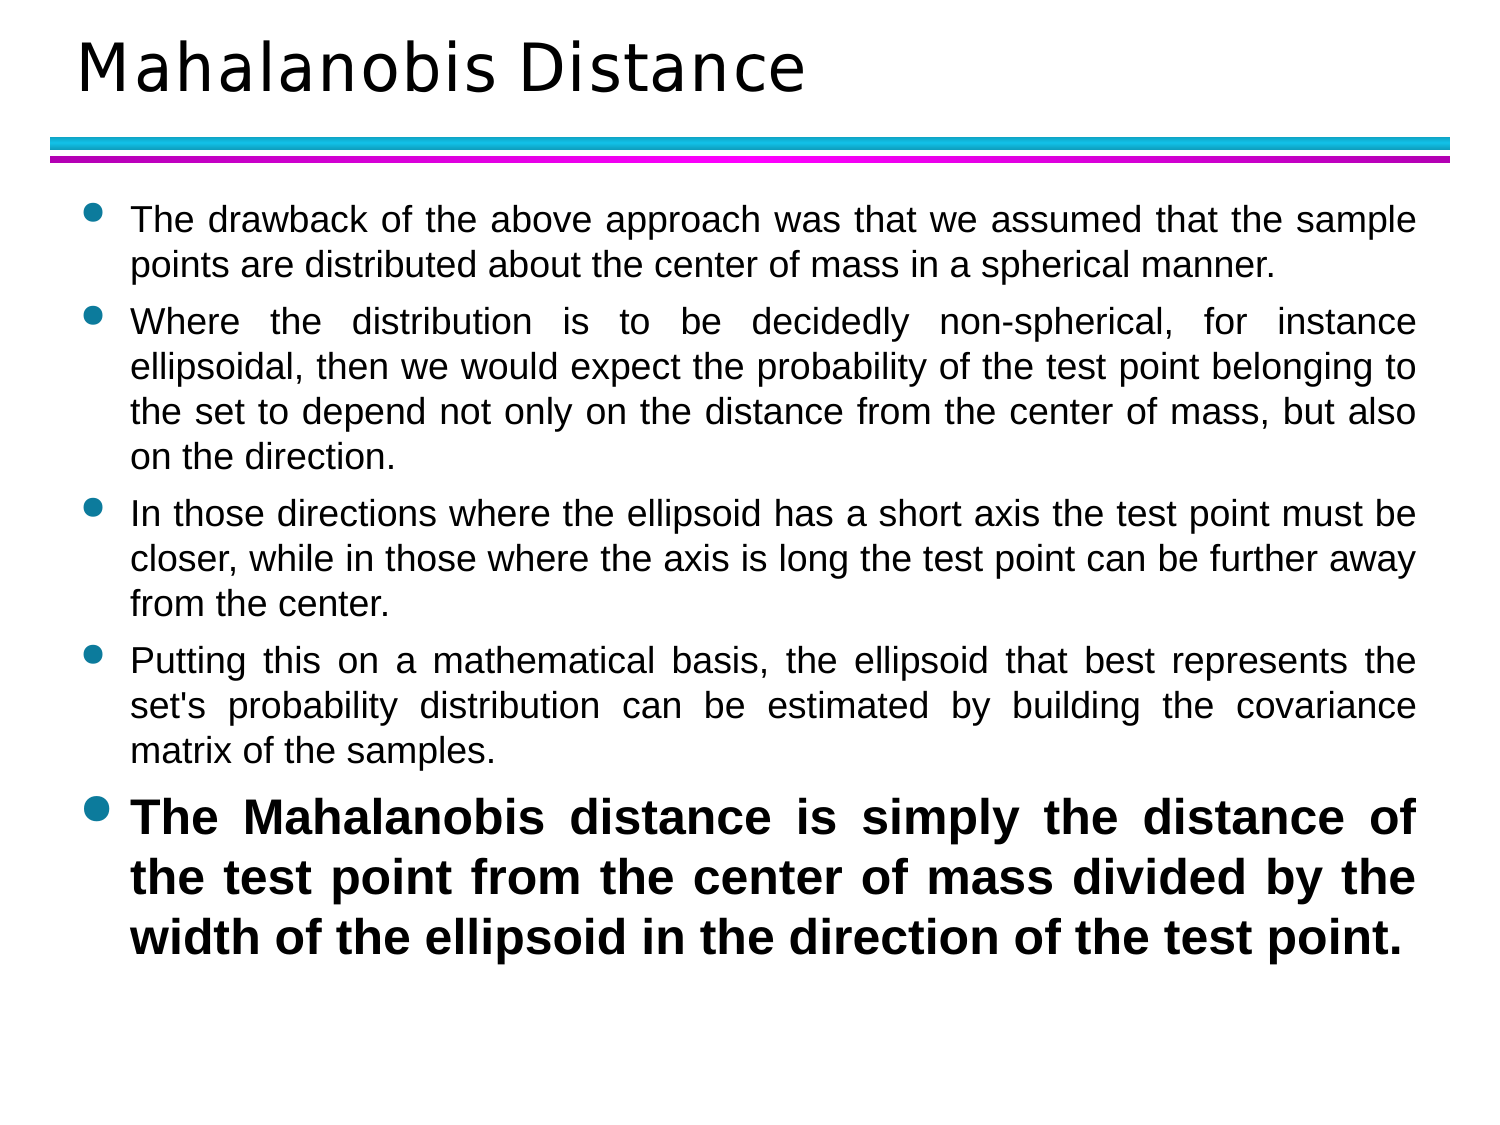

# Mahalanobis Distance
The drawback of the above approach was that we assumed that the sample points are distributed about the center of mass in a spherical manner.
Where the distribution is to be decidedly non-spherical, for instance ellipsoidal, then we would expect the probability of the test point belonging to the set to depend not only on the distance from the center of mass, but also on the direction.
In those directions where the ellipsoid has a short axis the test point must be closer, while in those where the axis is long the test point can be further away from the center.
Putting this on a mathematical basis, the ellipsoid that best represents the set's probability distribution can be estimated by building the covariance matrix of the samples.
The Mahalanobis distance is simply the distance of the test point from the center of mass divided by the width of the ellipsoid in the direction of the test point.